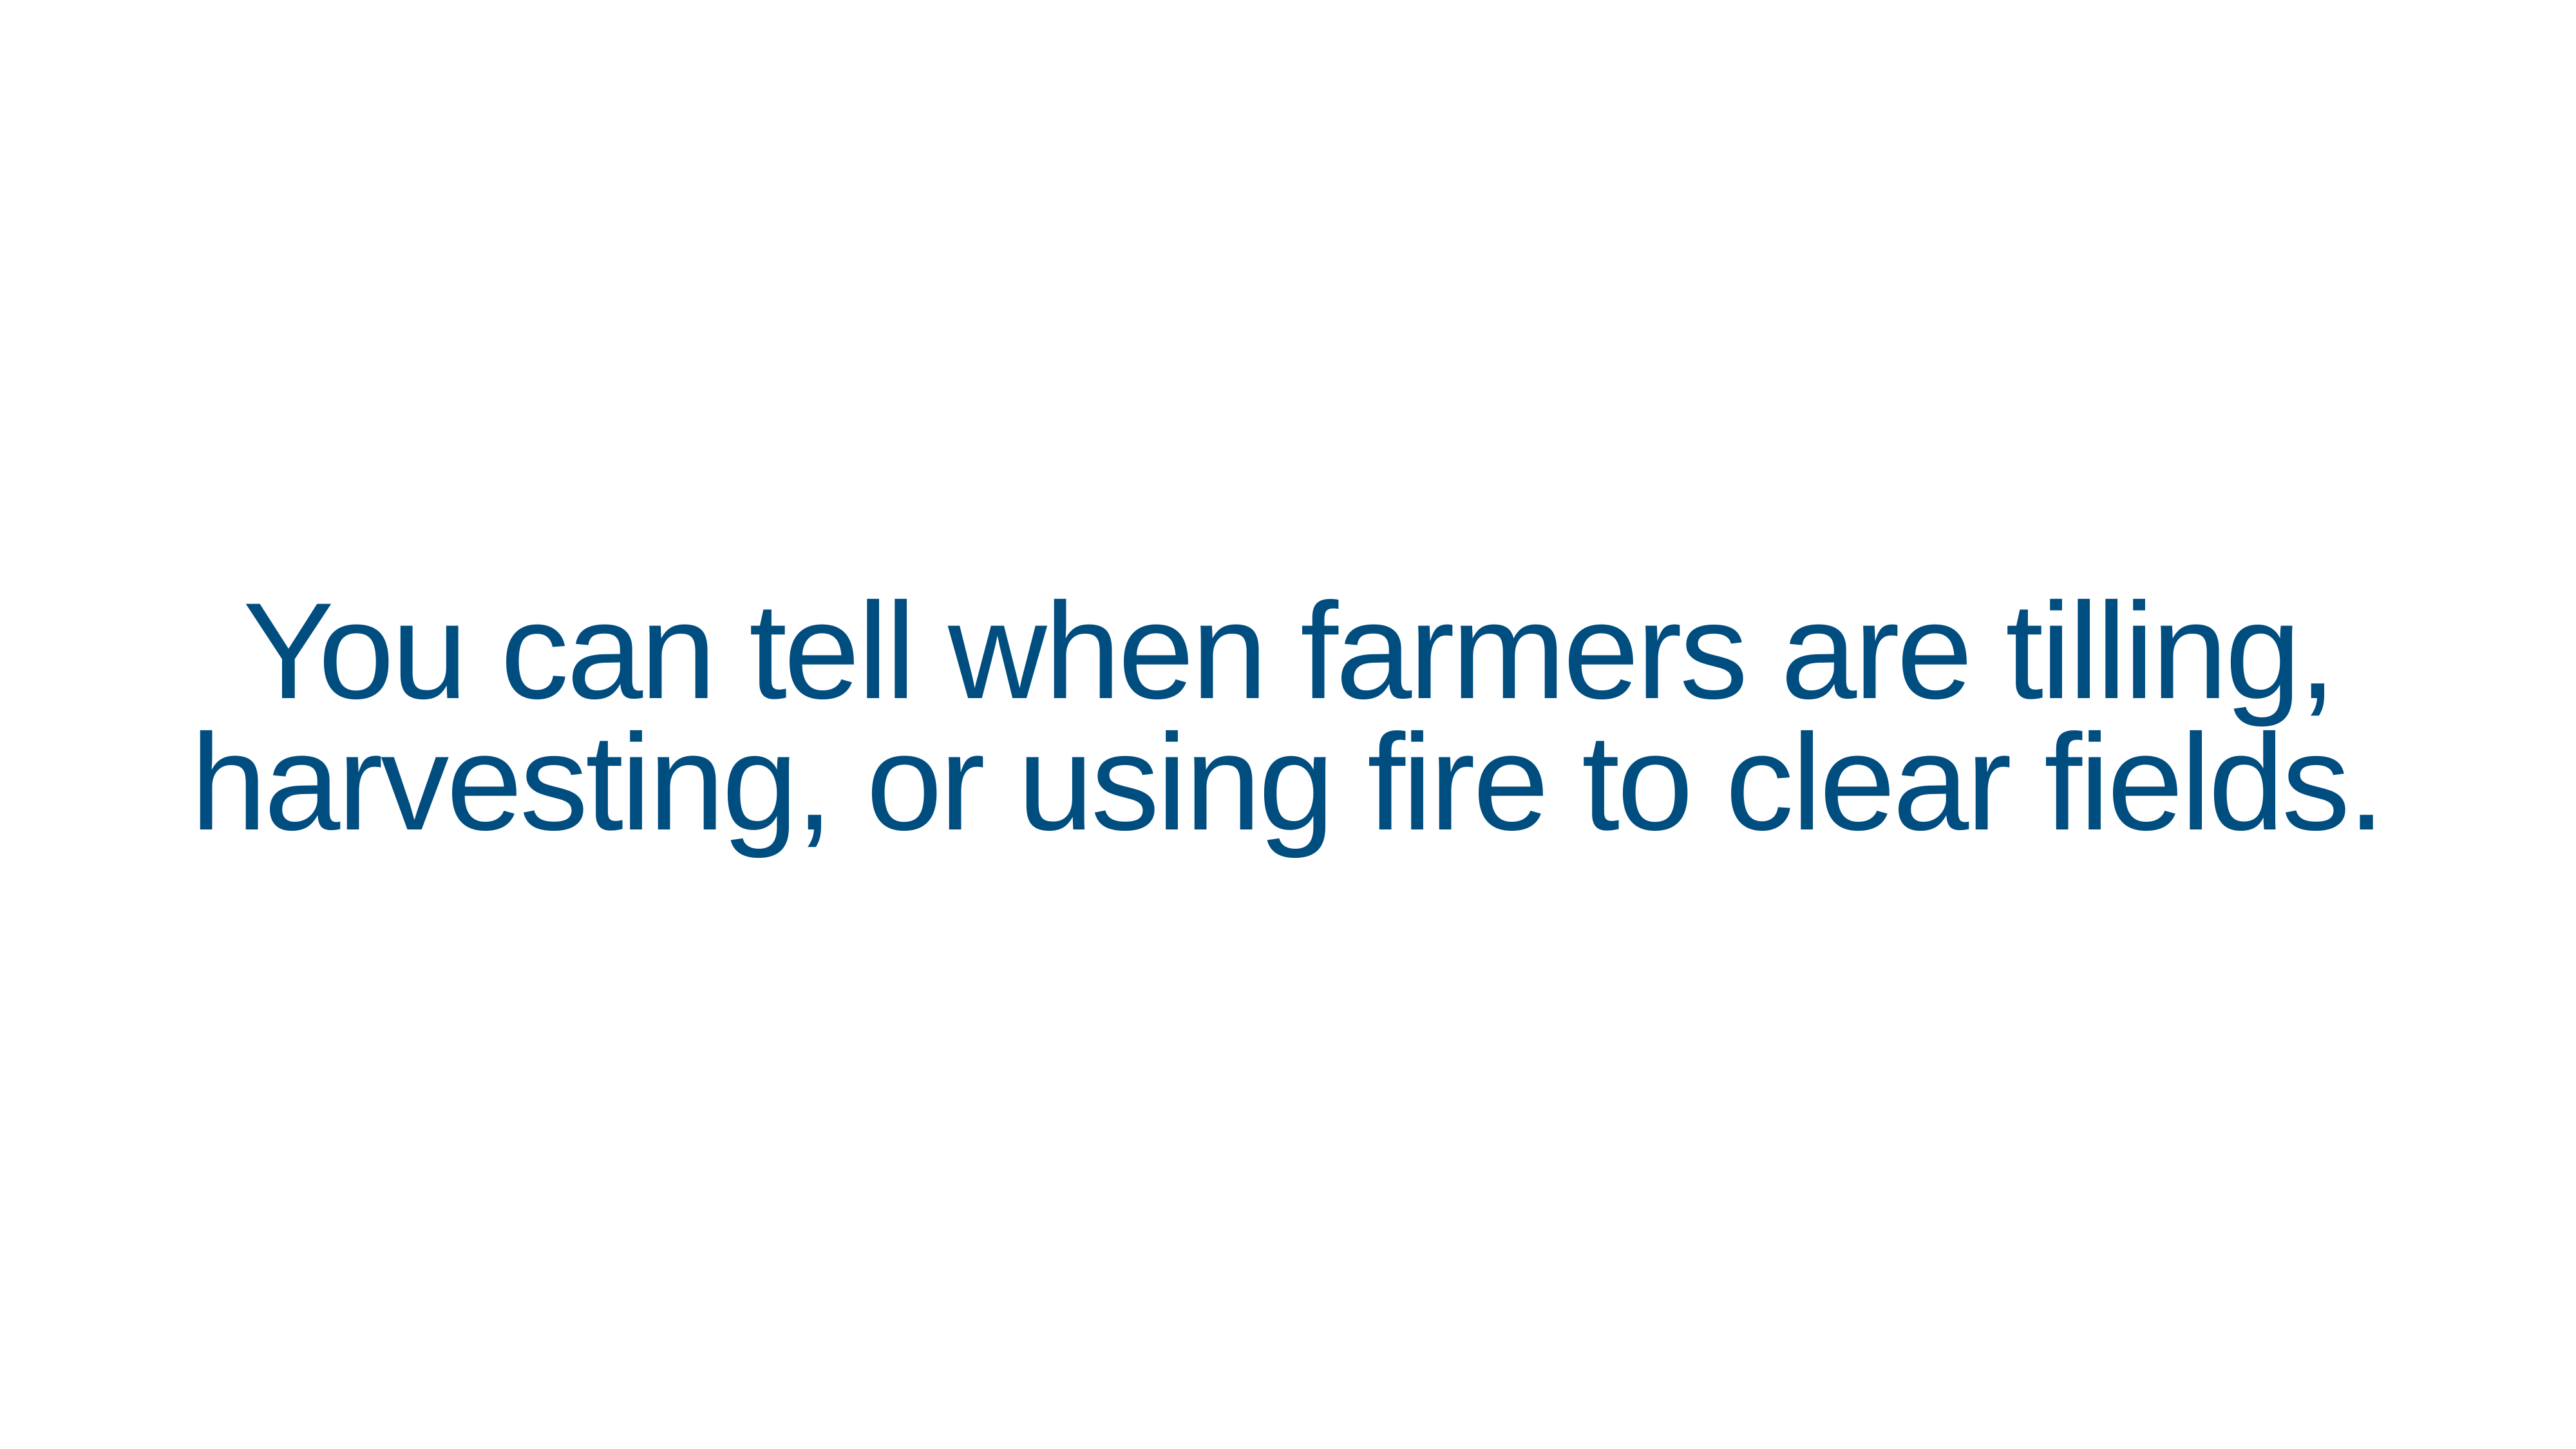

You can tell when farmers are tilling, harvesting, or using fire to clear fields.